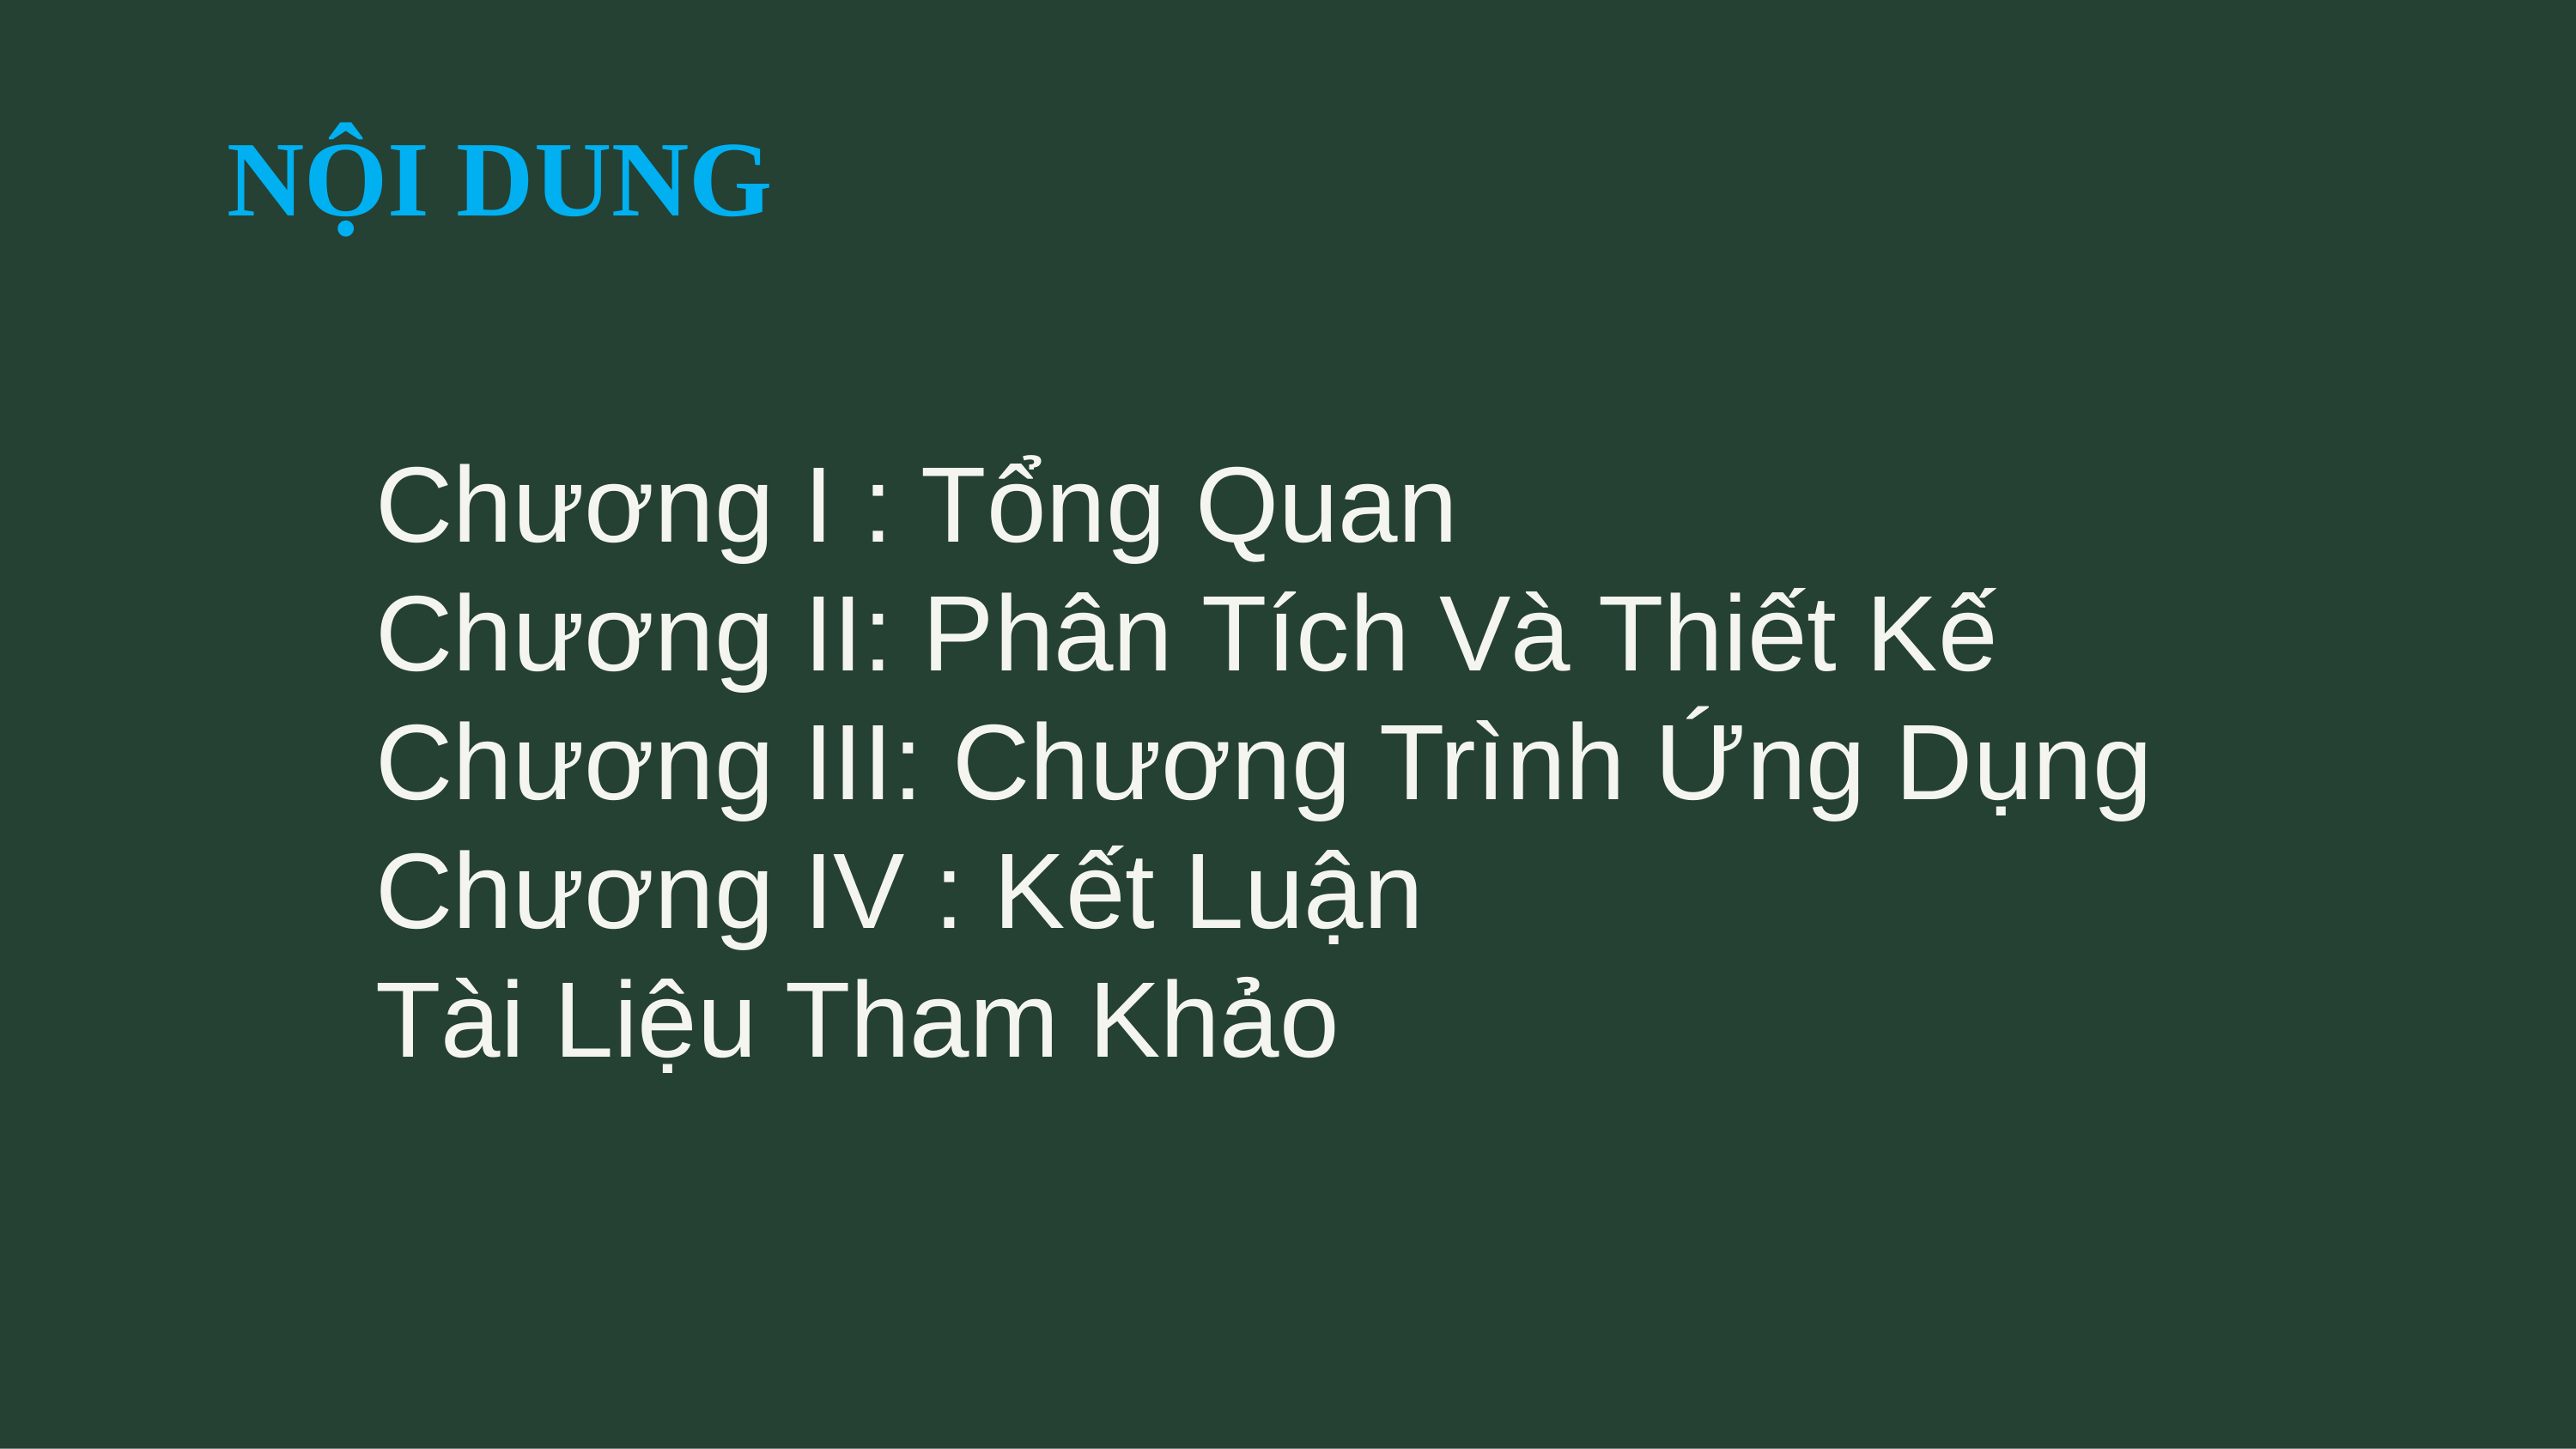

NỘI DUNG
# Chương I : Tổng Quan Chương II: Phân Tích Và Thiết Kế Chương III: Chương Trình Ứng Dụng Chương IV : Kết Luận Tài Liệu Tham Khảo